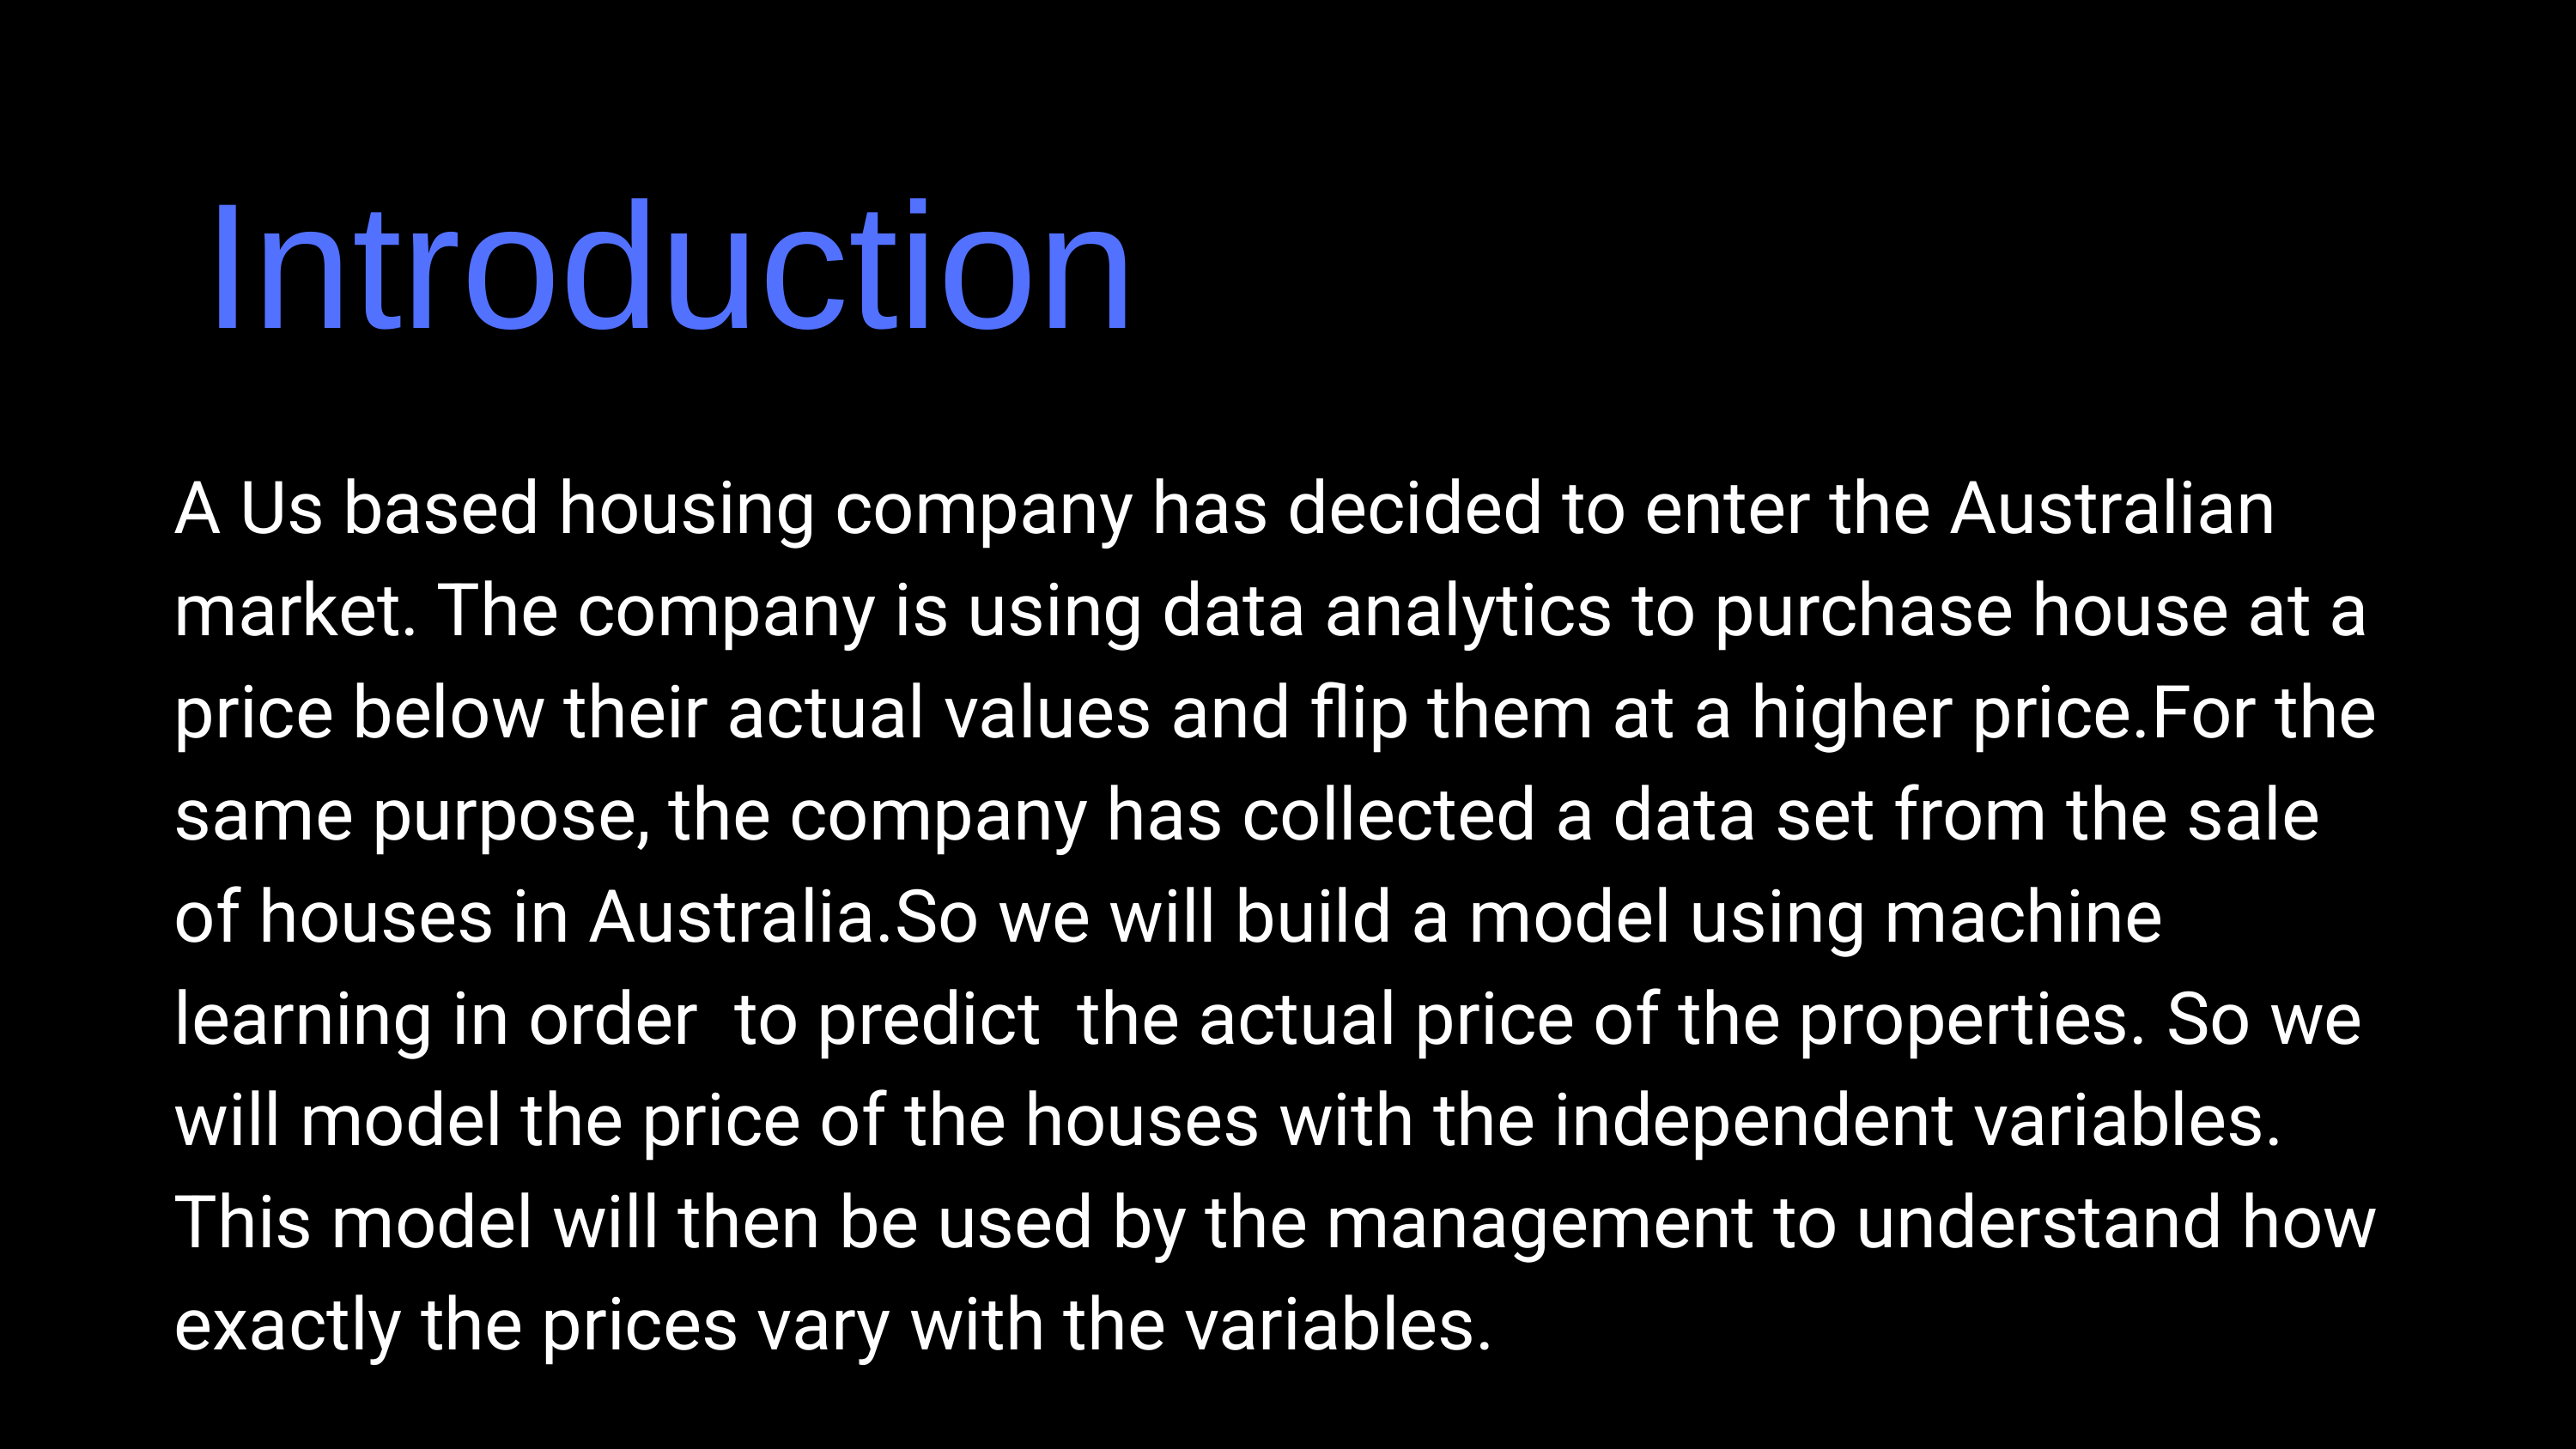

Introduction
A Us based housing company has decided to enter the Australian market. The company is using data analytics to purchase house at a price below their actual values and flip them at a higher price.For the same purpose, the company has collected a data set from the sale of houses in Australia.So we will build a model using machine learning in order  to predict  the actual price of the properties. So we will model the price of the houses with the independent variables.  This model will then be used by the management to understand how exactly the prices vary with the variables.